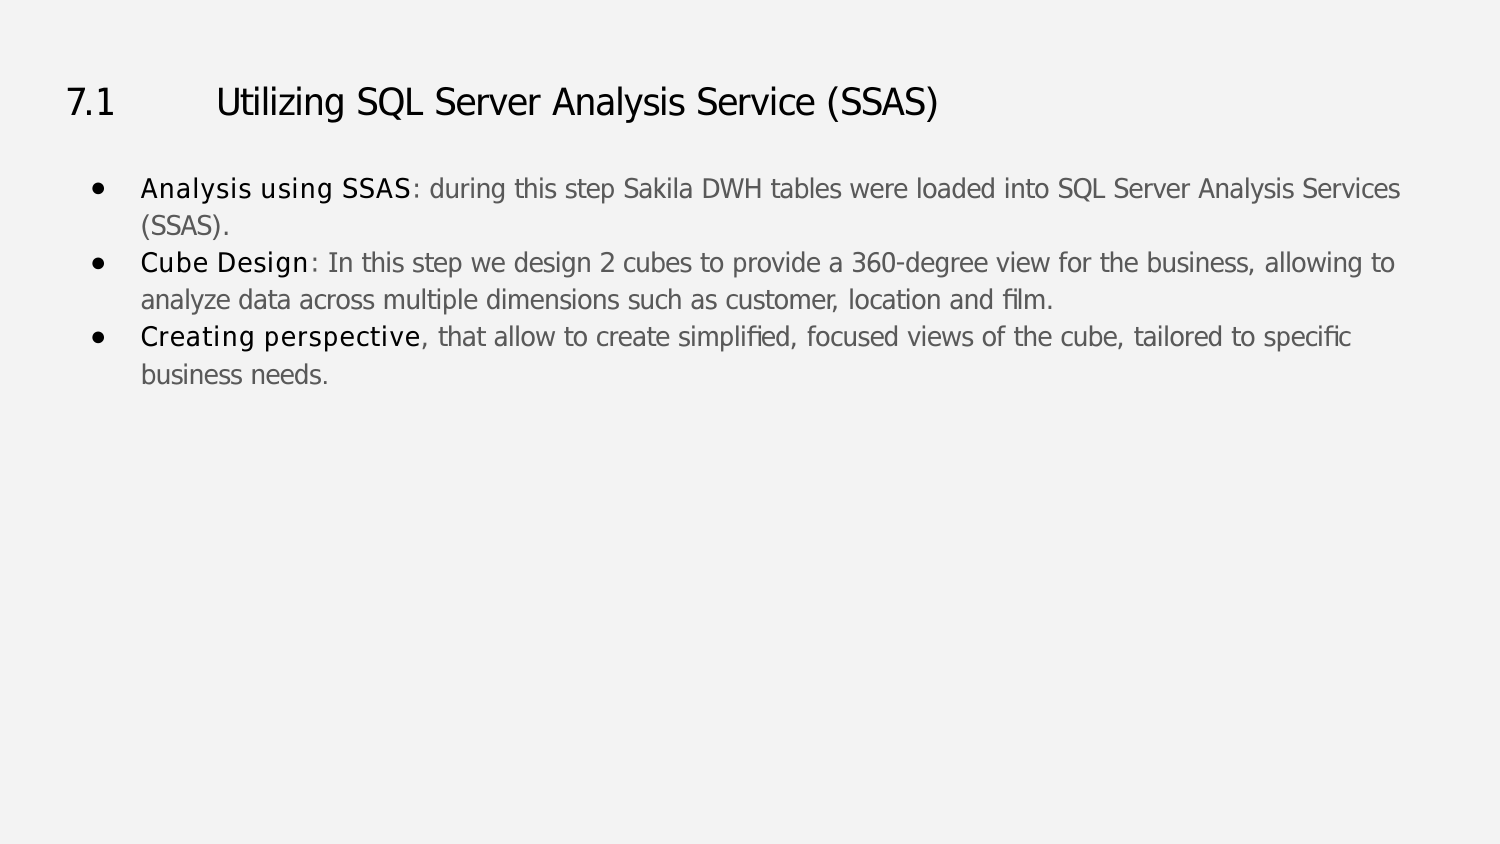

# 7.1	Utilizing SQL Server Analysis Service (SSAS)
Analysis using SSAS: during this step Sakila DWH tables were loaded into SQL Server Analysis Services (SSAS).
Cube Design: In this step we design 2 cubes to provide a 360-degree view for the business, allowing to analyze data across multiple dimensions such as customer, location and film.
Creating perspective, that allow to create simplified, focused views of the cube, tailored to specific business needs.